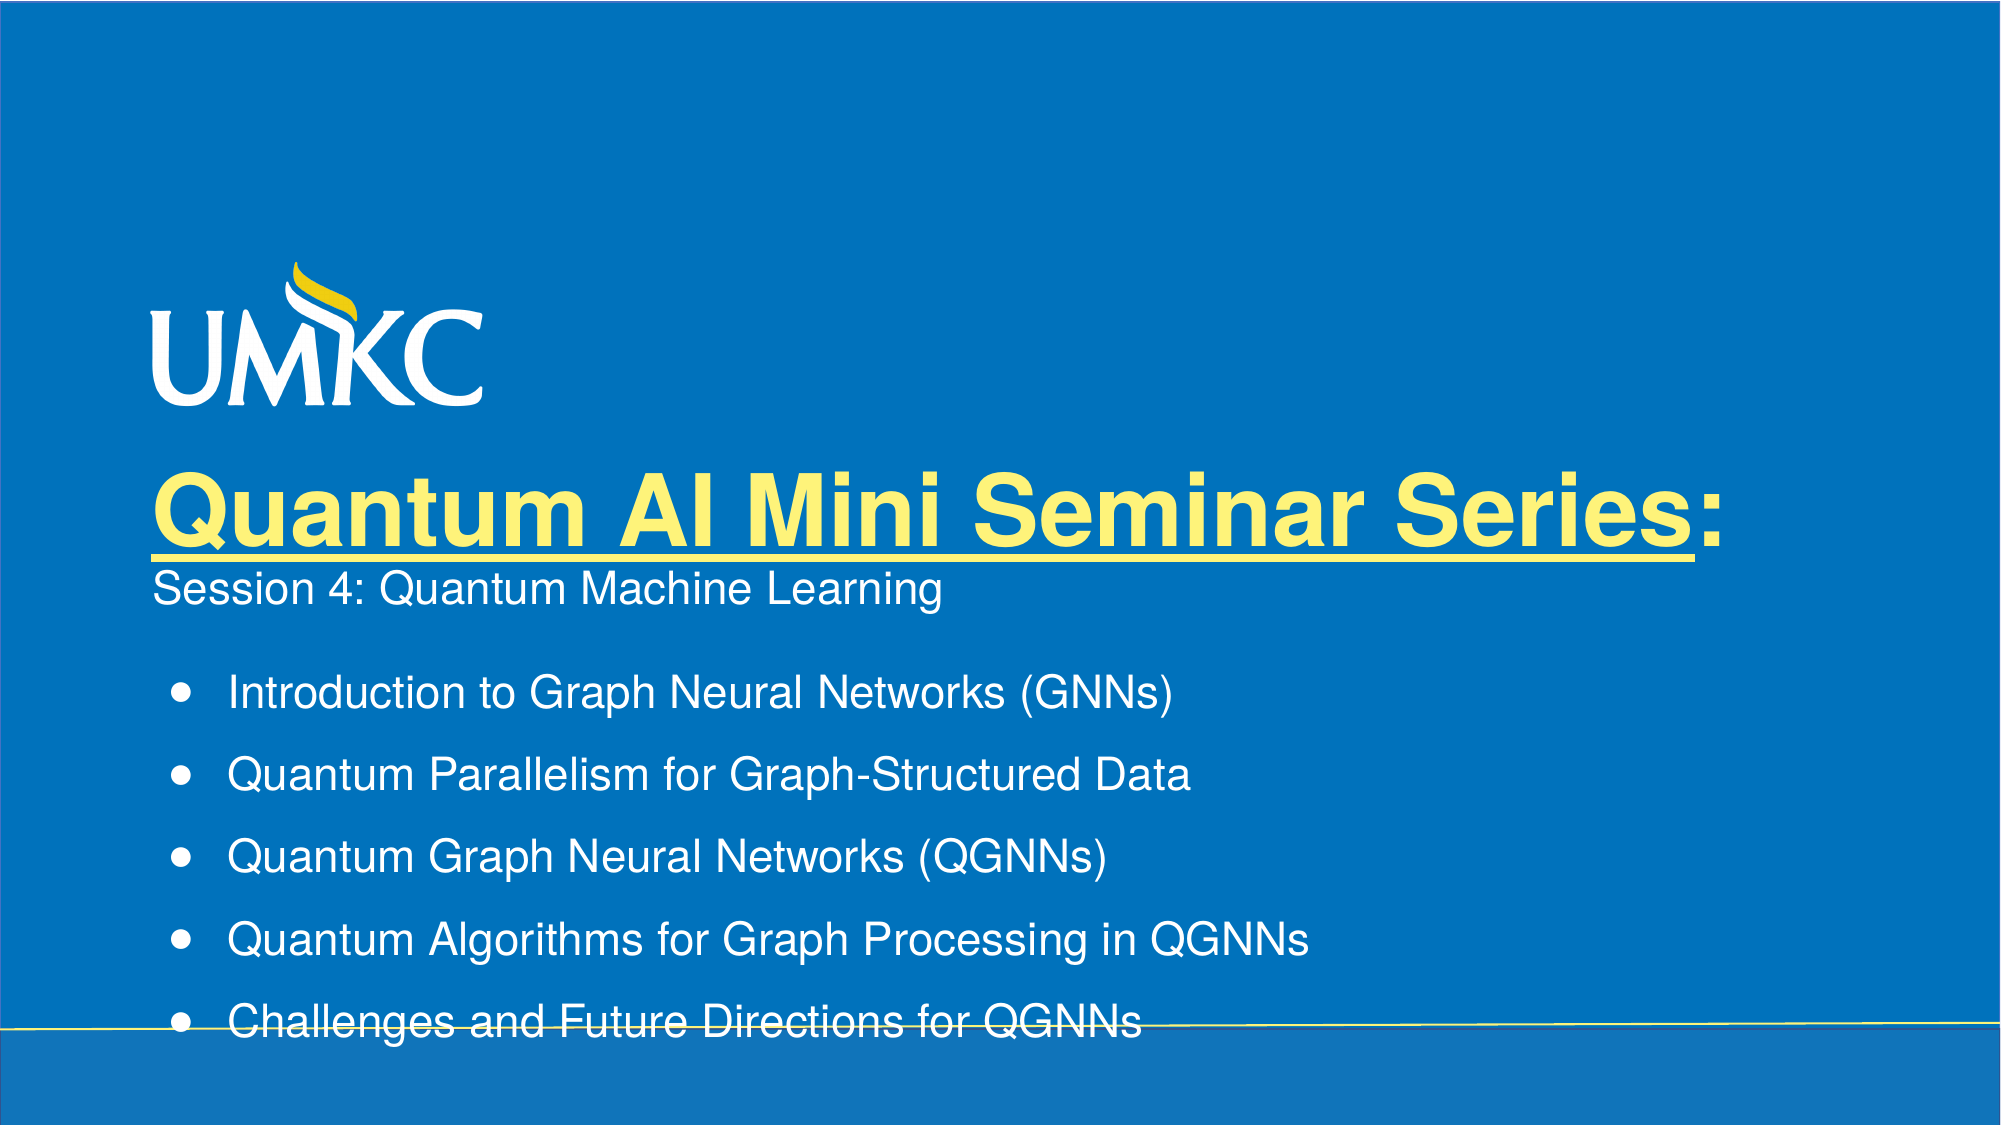

Quantum AI Mini Seminar Series:
Session 4: Quantum Machine Learning
Introduction to Graph Neural Networks (GNNs)
Quantum Parallelism for Graph-Structured Data
Quantum Graph Neural Networks (QGNNs)
Quantum Algorithms for Graph Processing in QGNNs
Challenges and Future Directions for QGNNs